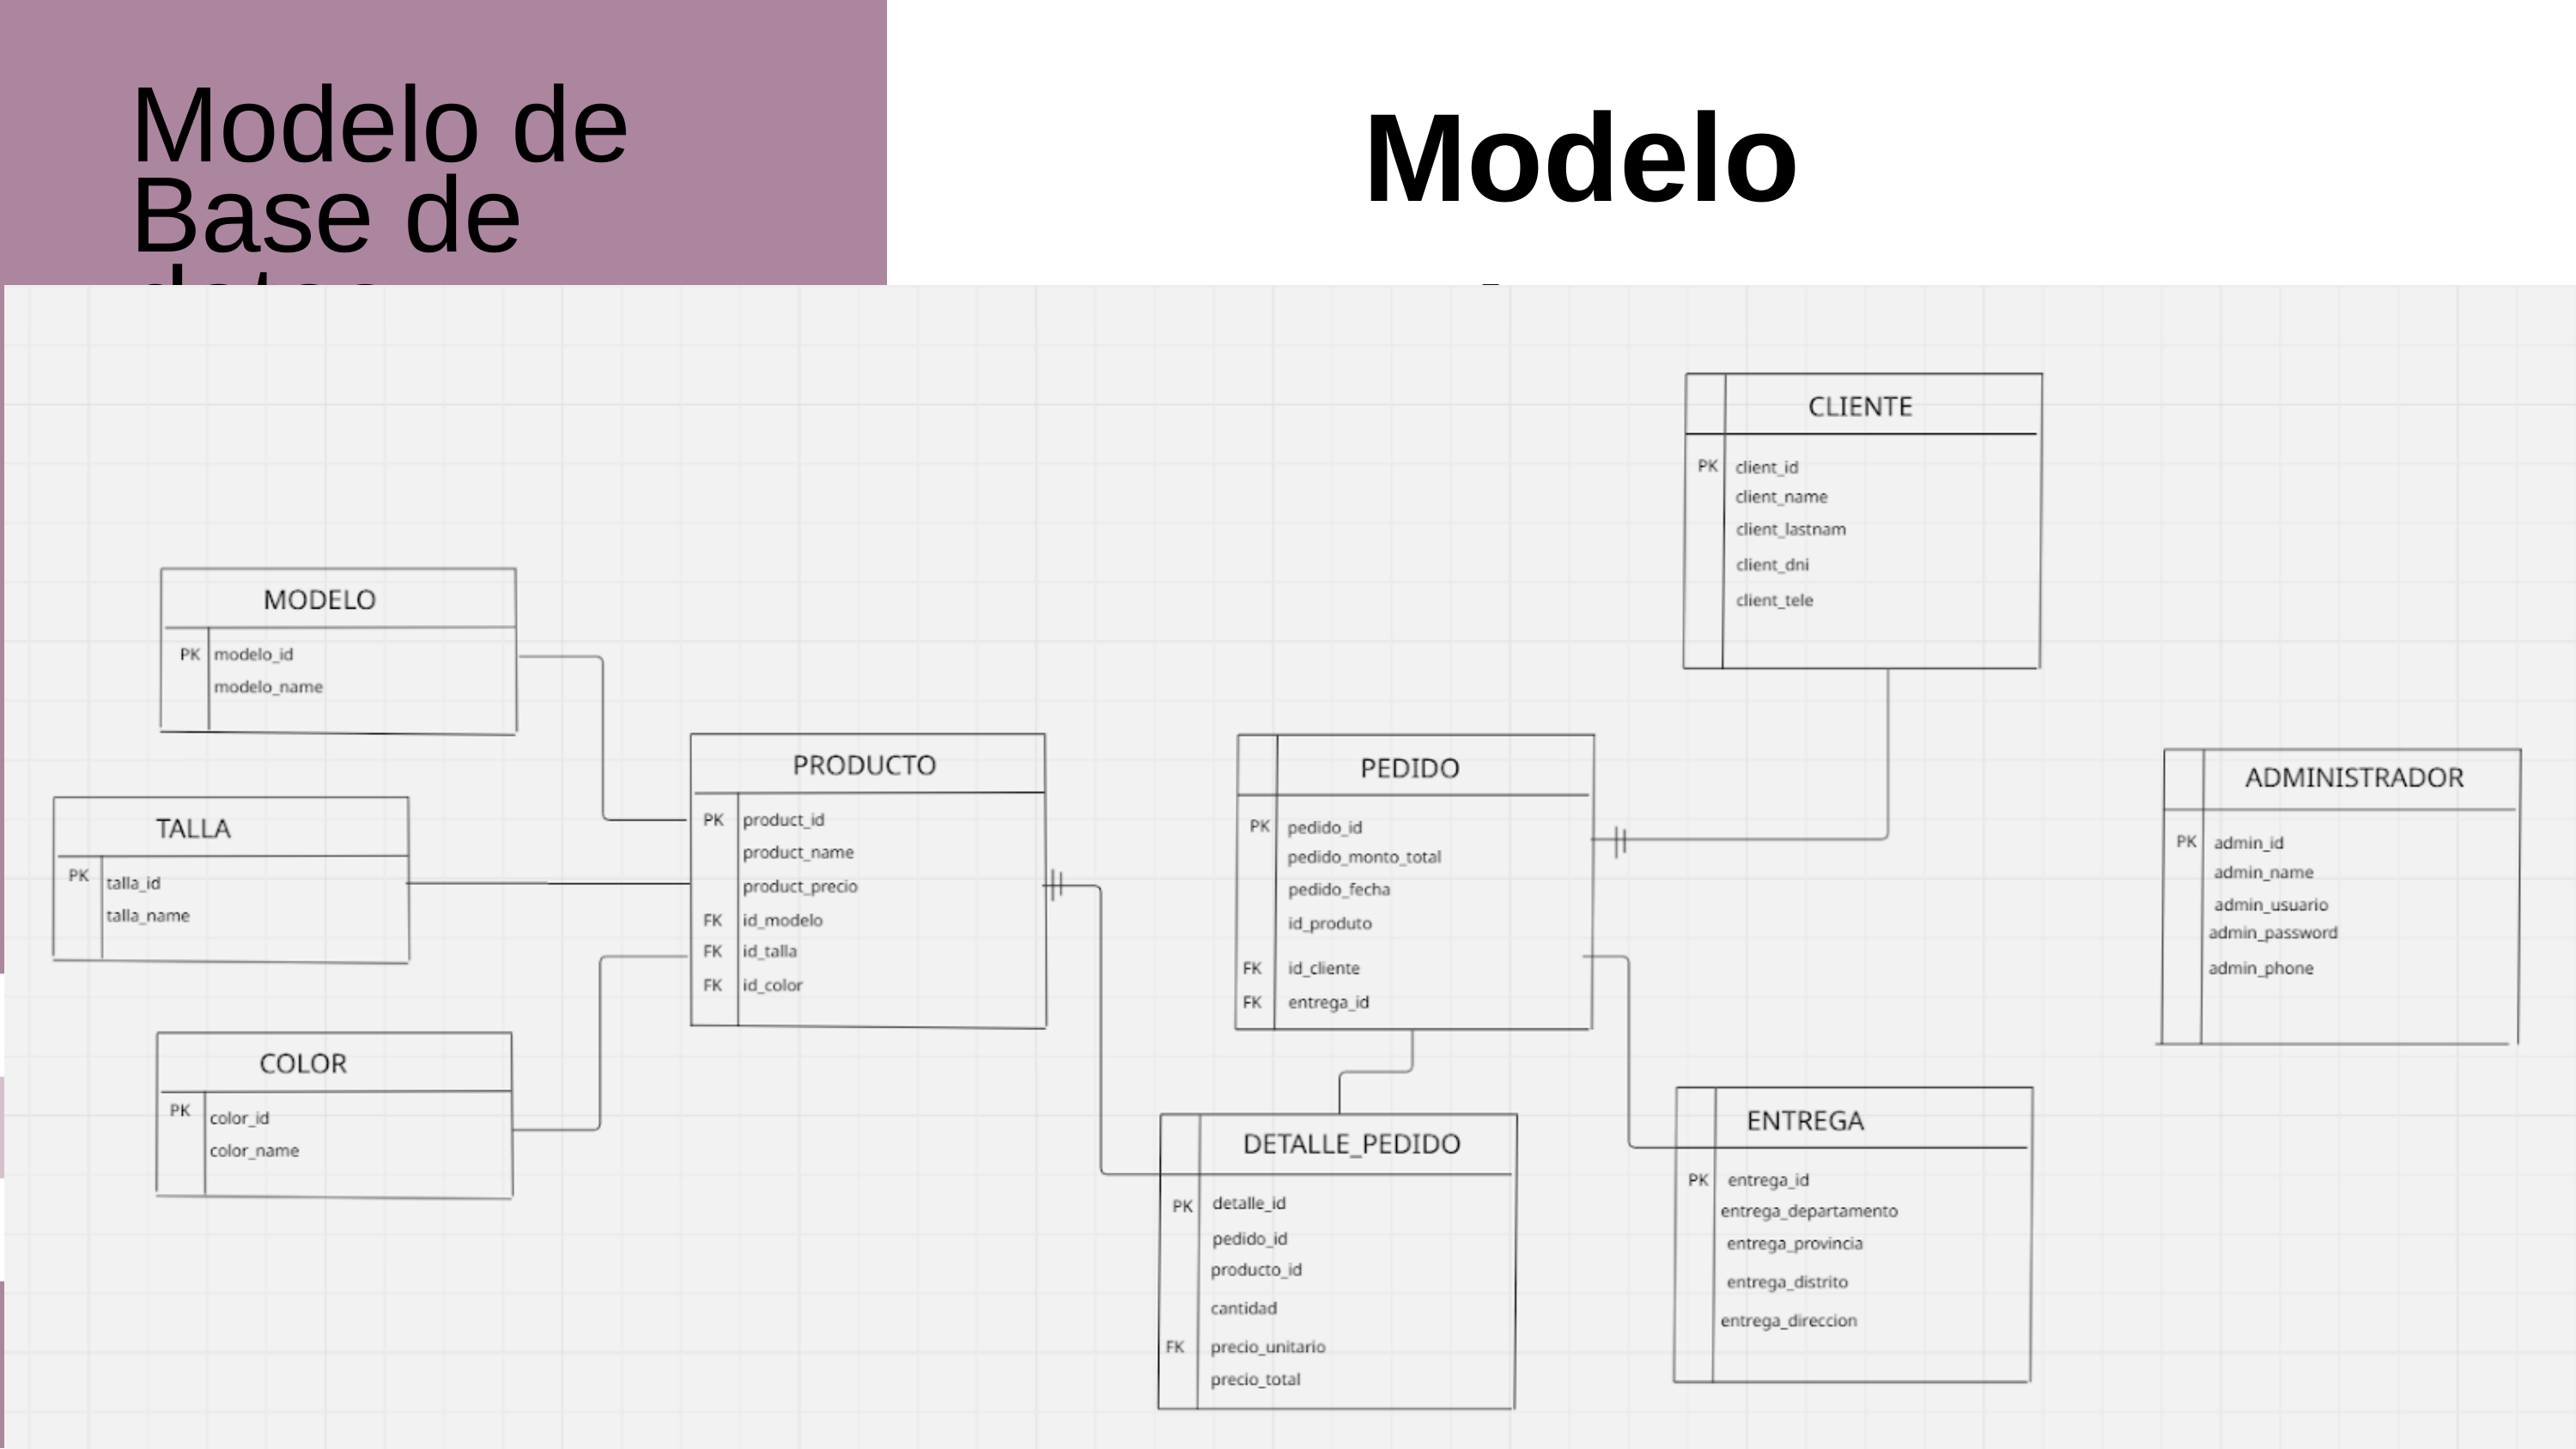

Modelo Lógico
Modelo de Base de datos